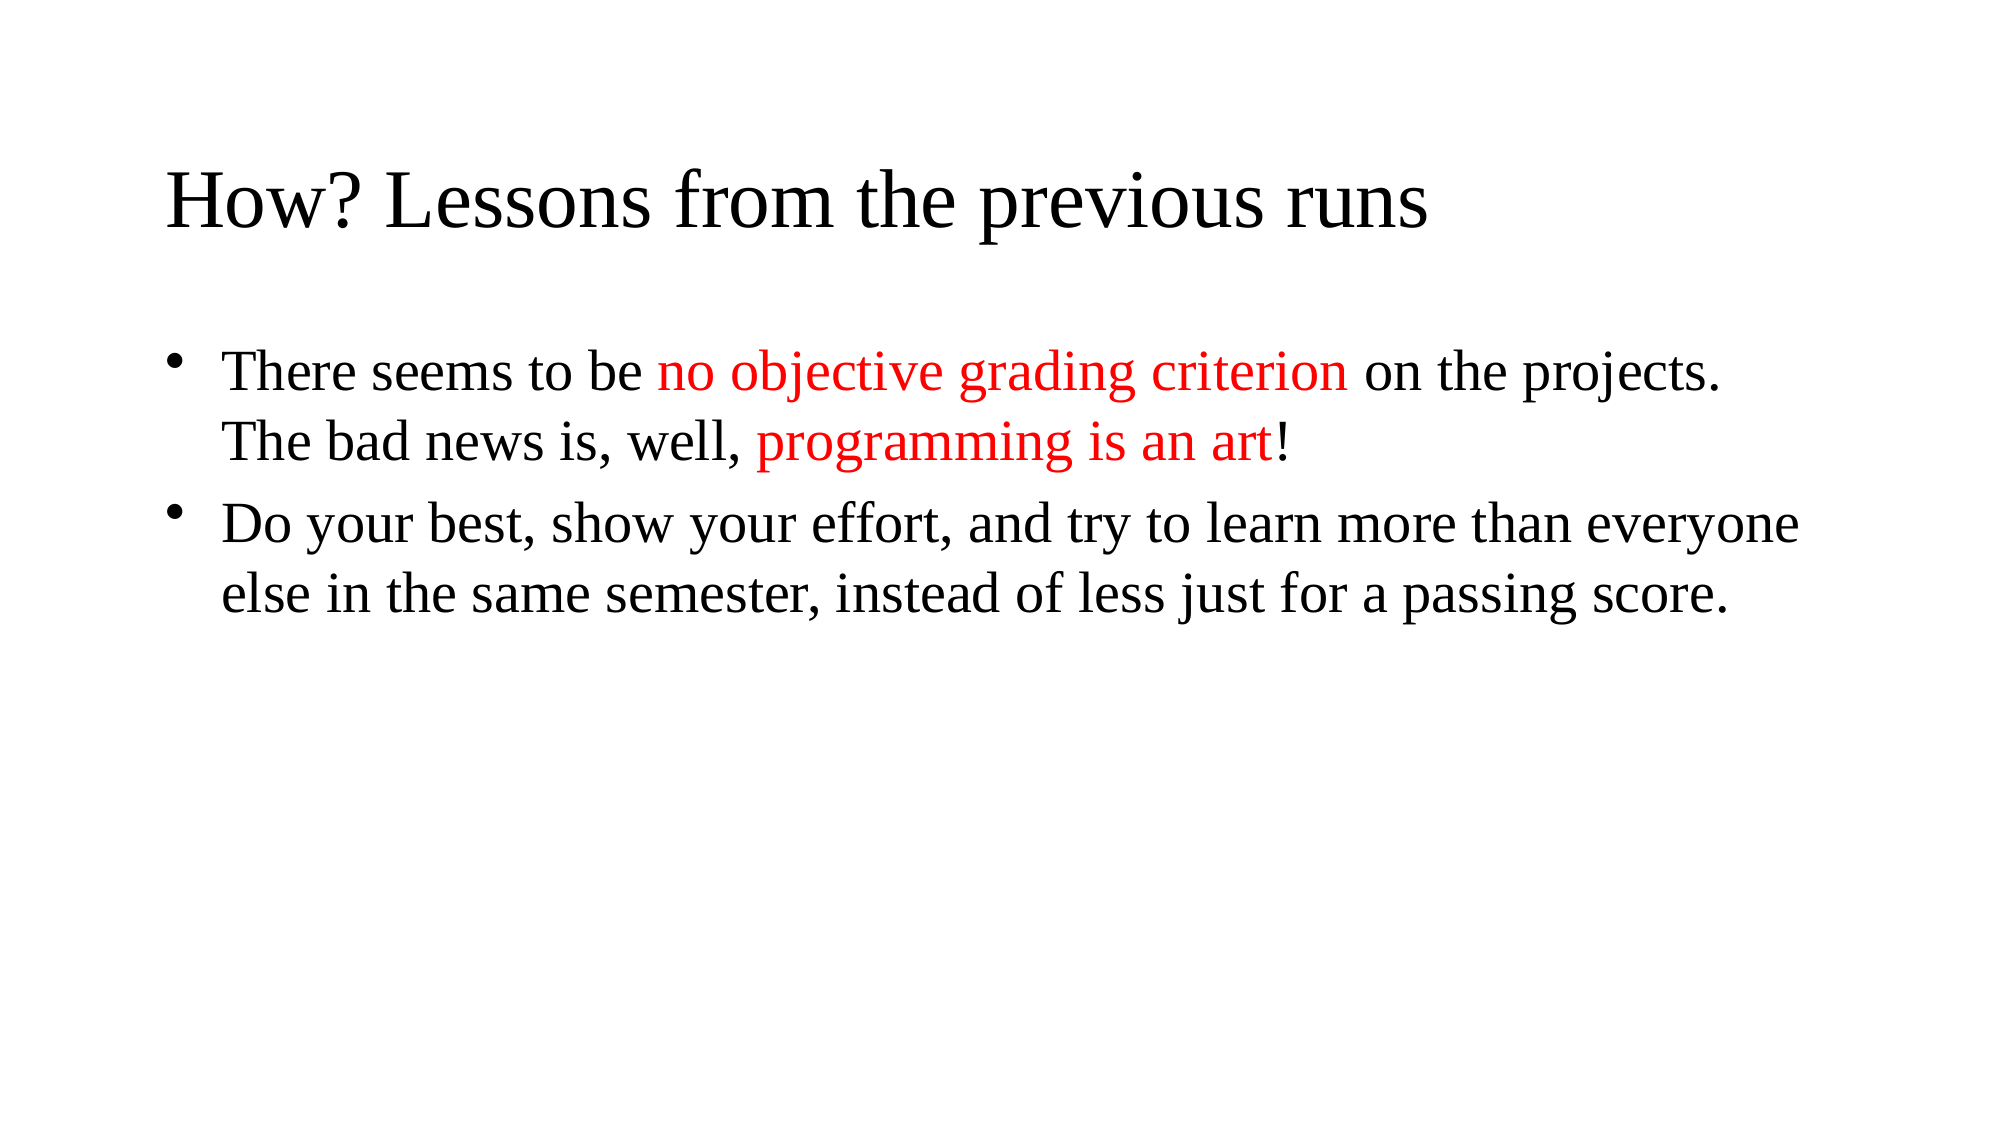

# How? Lessons from the previous runs
There seems to be no objective grading criterion on the projects.  The bad news is, well, programming is an art!
Do your best, show your effort, and try to learn more than everyone else in the same semester, instead of less just for a passing score.